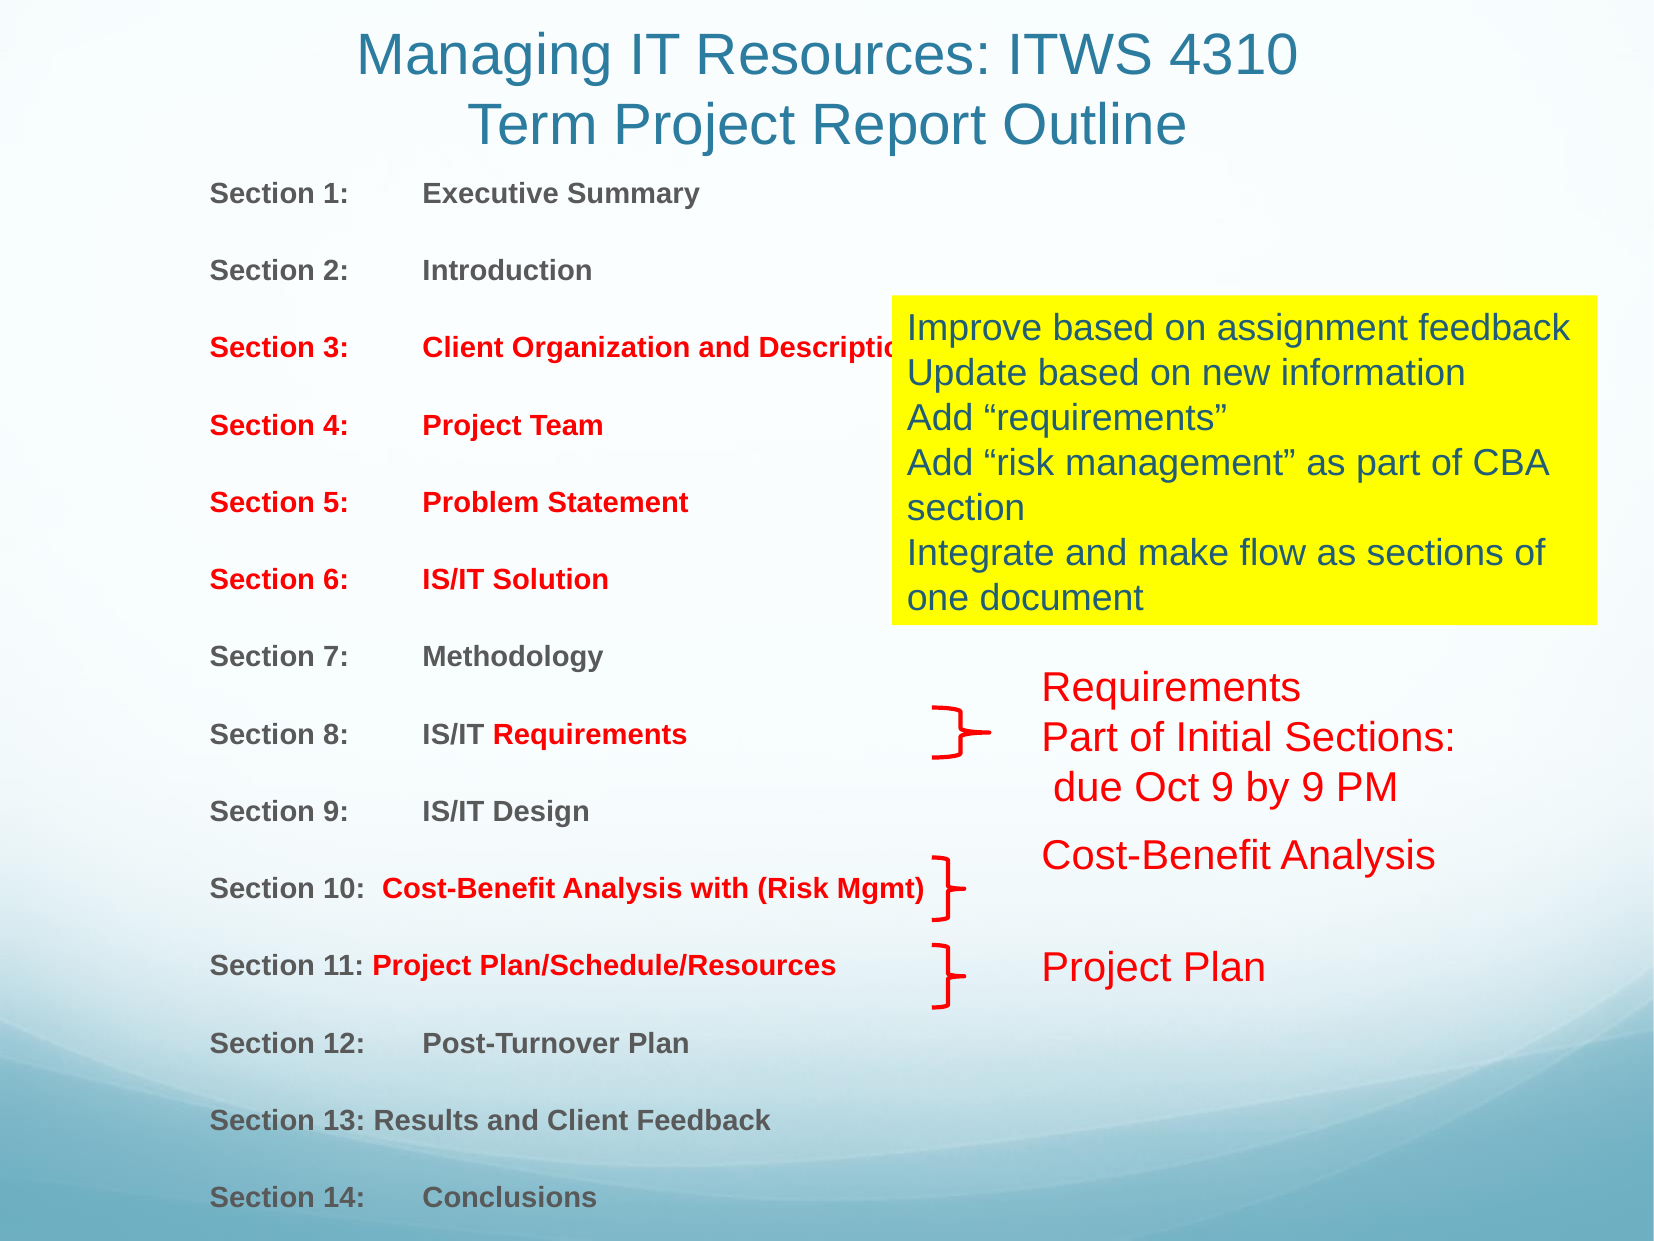

# Managing IT Resources: ITWS 4310 Term Project Report Outline
Section 1:  	Executive Summary
Section 2:  	Introduction
Section 3:  	Client Organization and Description
Section 4:  	Project Team
Section 5:  	Problem Statement
Section 6:	IS/IT Solution
Section 7:  	Methodology
Section 8:	IS/IT Requirements
Section 9:  	IS/IT Design
Section 10:  Cost-Benefit Analysis with (Risk Mgmt)
Section 11: Project Plan/Schedule/Resources
Section 12:	Post-Turnover Plan
Section 13: Results and Client Feedback
Section 14:	Conclusions
Improve based on assignment feedback
Update based on new information
Add “requirements”
Add “risk management” as part of CBA section
Integrate and make flow as sections of one document

Project Proposal:

Requirements
Part of Initial Sections:
 due Oct 9 by 9 PM

Cost-Benefit Analysis

Project Plan